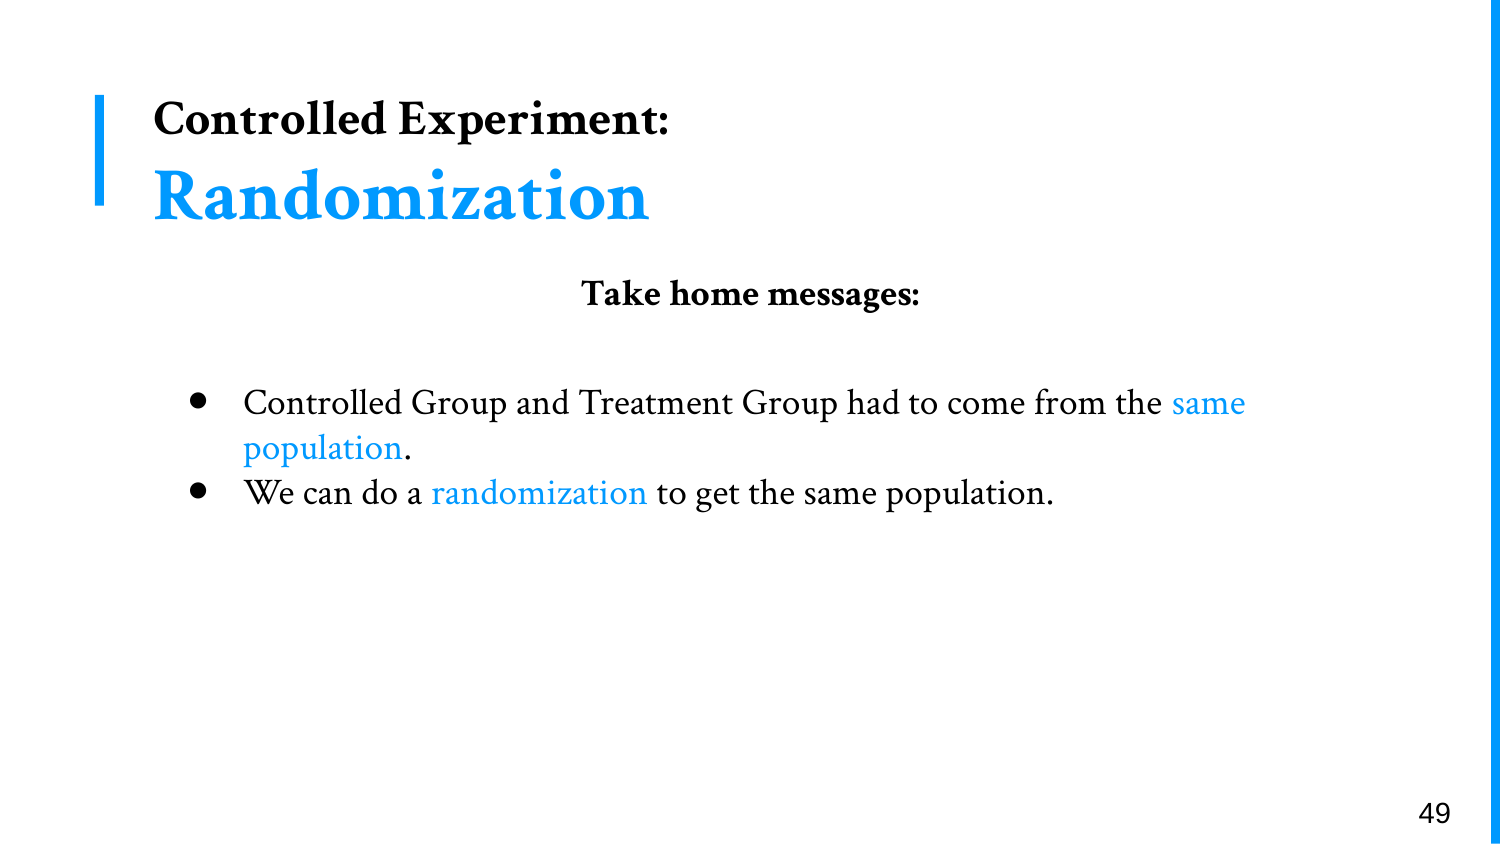

# Controlled Experiment:
Randomization

Take home messages:

Controlled Group and Treatment Group had to come from the same population.
We can do a randomization to get the same population.
49